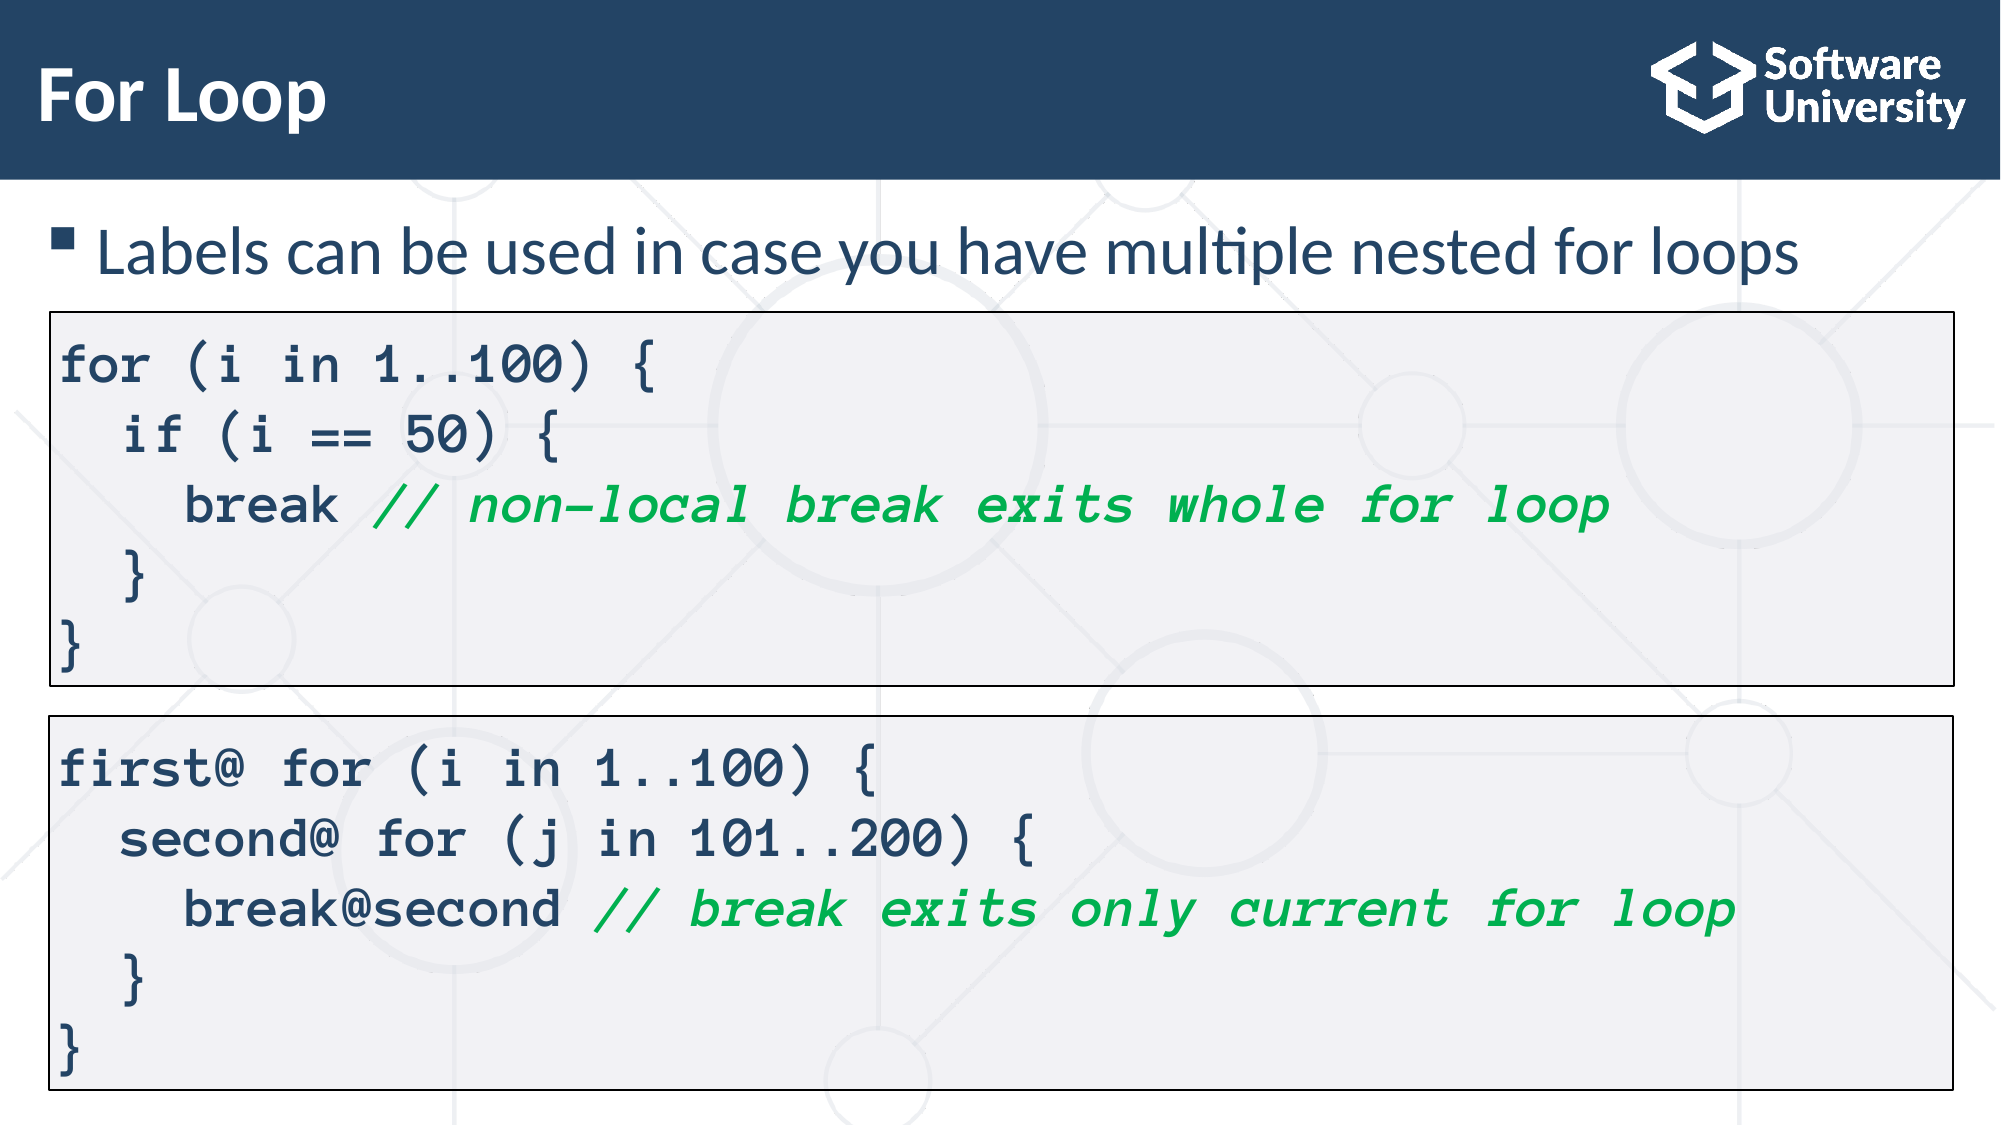

# For Loop
for (i in 1..100) {
  if (i == 50) {
    break // non-local break exits whole for loop
  }
}

Labels can be used in case you have multiple nested for loops
first@ for (i in 1..100) {
  second@ for (j in 101..200) {
    break@second // break exits only current for loop
  }
}